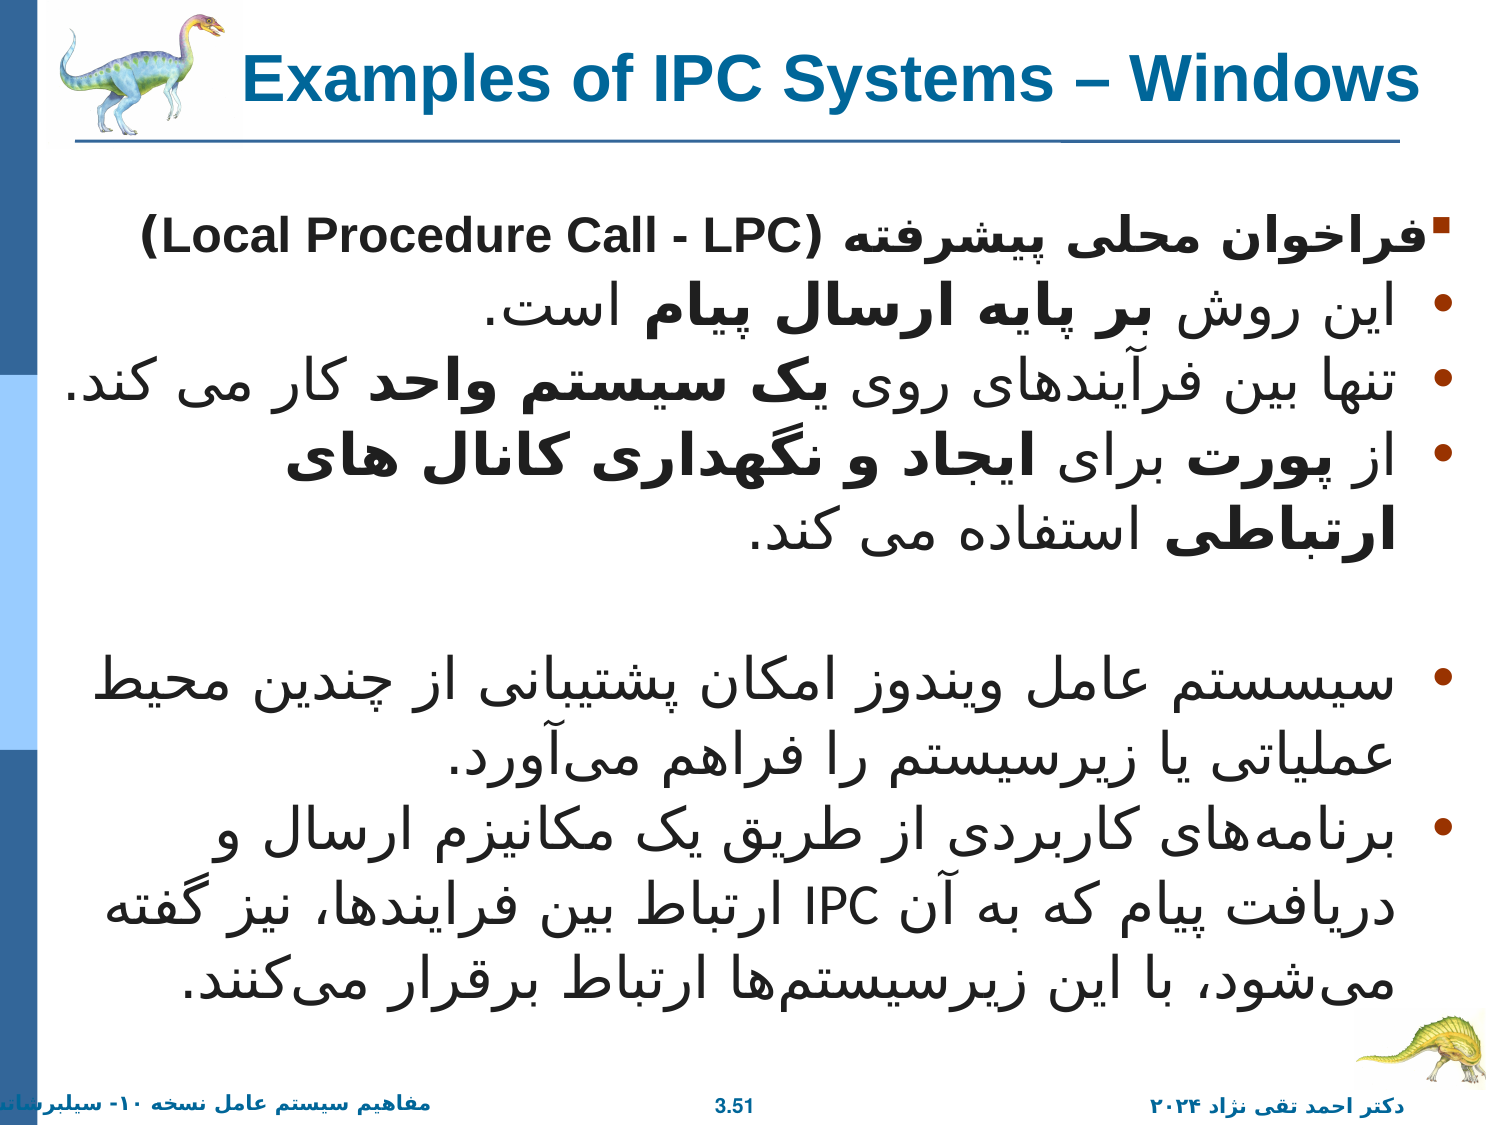

# Examples of IPC Systems – Windows
فراخوان محلی پیشرفته (Local Procedure Call - LPC)
این روش بر پایه ارسال پیام است.
تنها بین فرآیندهای روی یک سیستم واحد کار می کند.
از پورت برای ایجاد و نگهداری کانال های ارتباطی استفاده می کند.

سیسستم عامل ویندوز امکان پشتیبانی از چندین محیط عملیاتی یا زیرسیستم را فراهم می‌آورد.
برنامه‌های کاربردی از طریق یک مکانیزم ارسال و دریافت پیام که به آن IPC ارتباط بین فرایندها، نیز گفته می‌شود، با این زیرسیستم‌ها ارتباط برقرار می‌کنند.